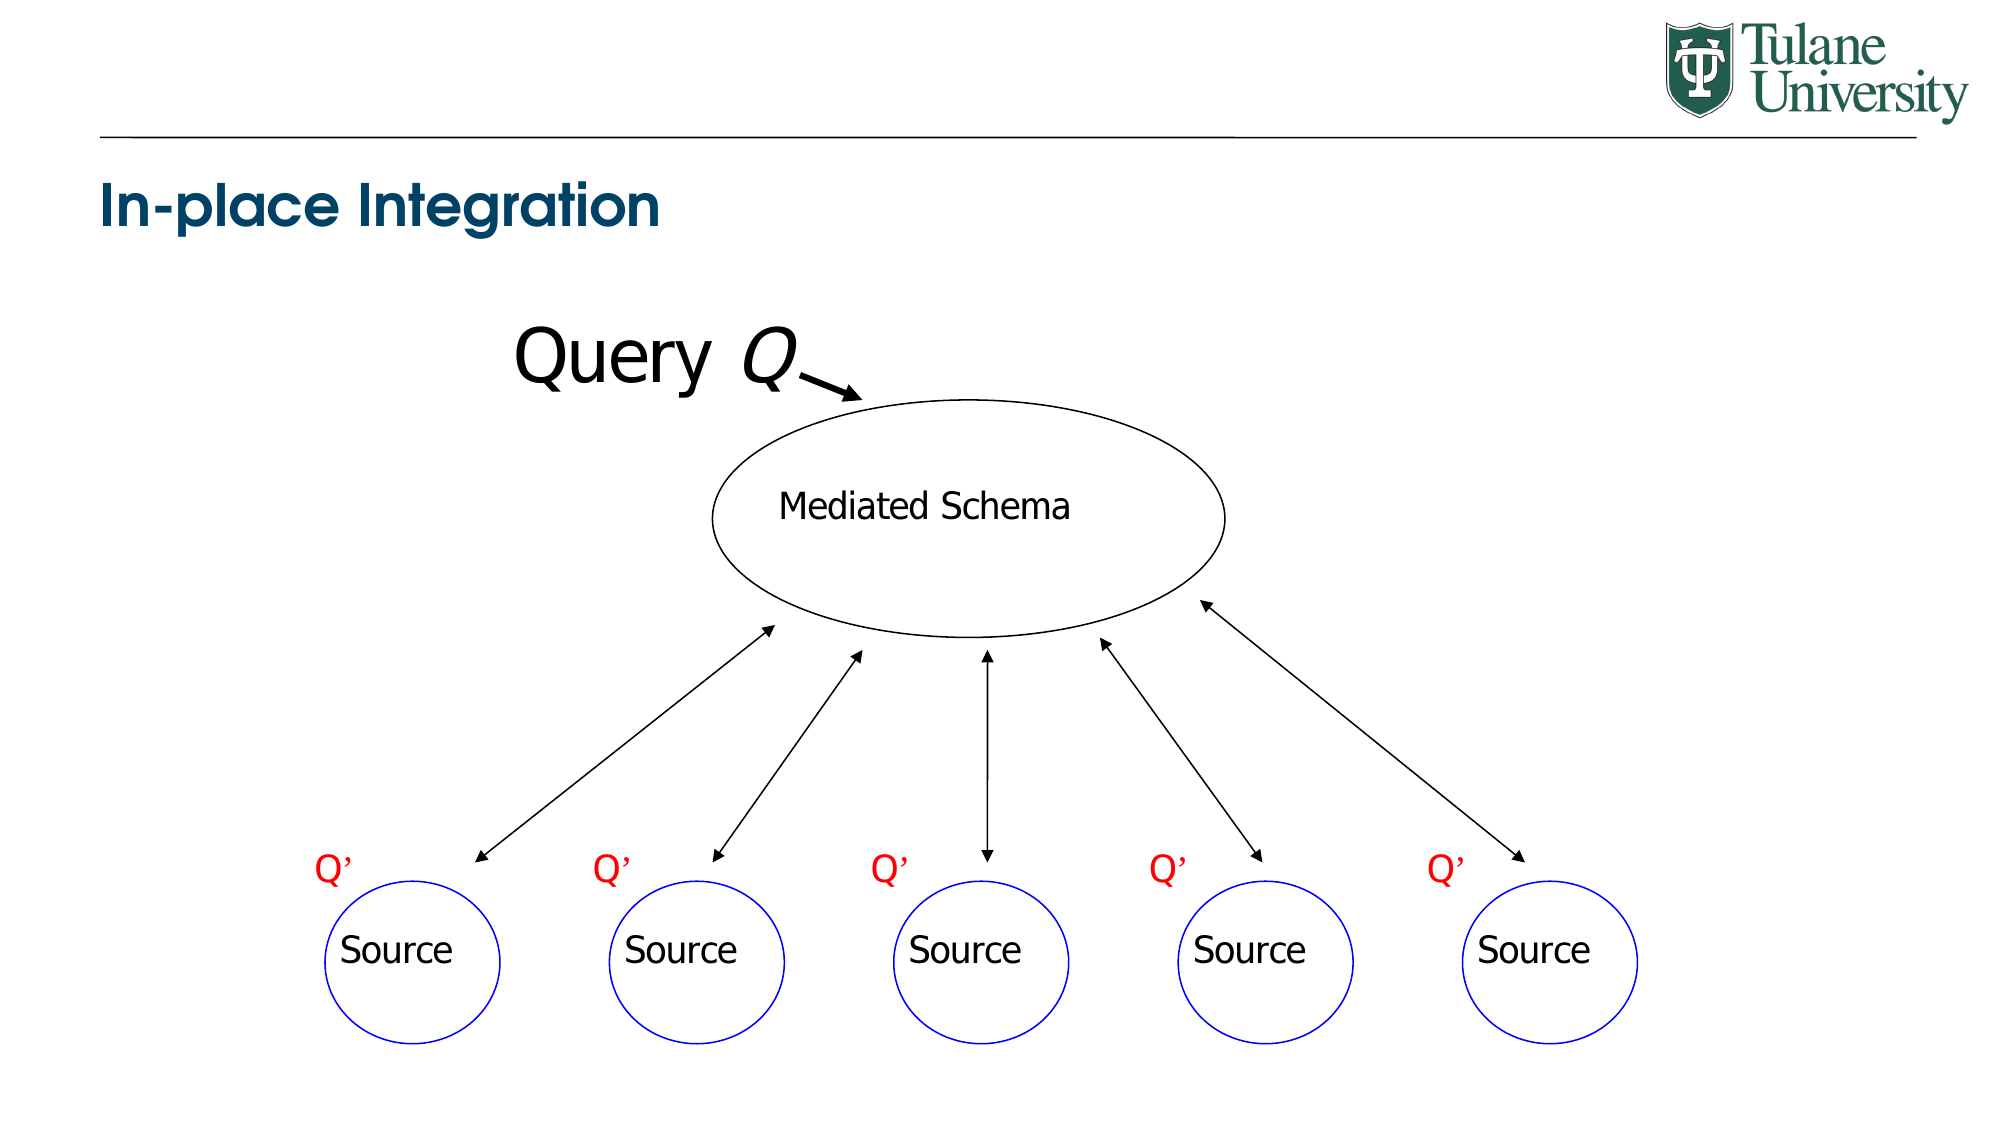

# In-place Integration
Query Q

Mediated Schema

Q’
Q’
Q’
Q’
Q’

Source

Source

Source

Source

Source